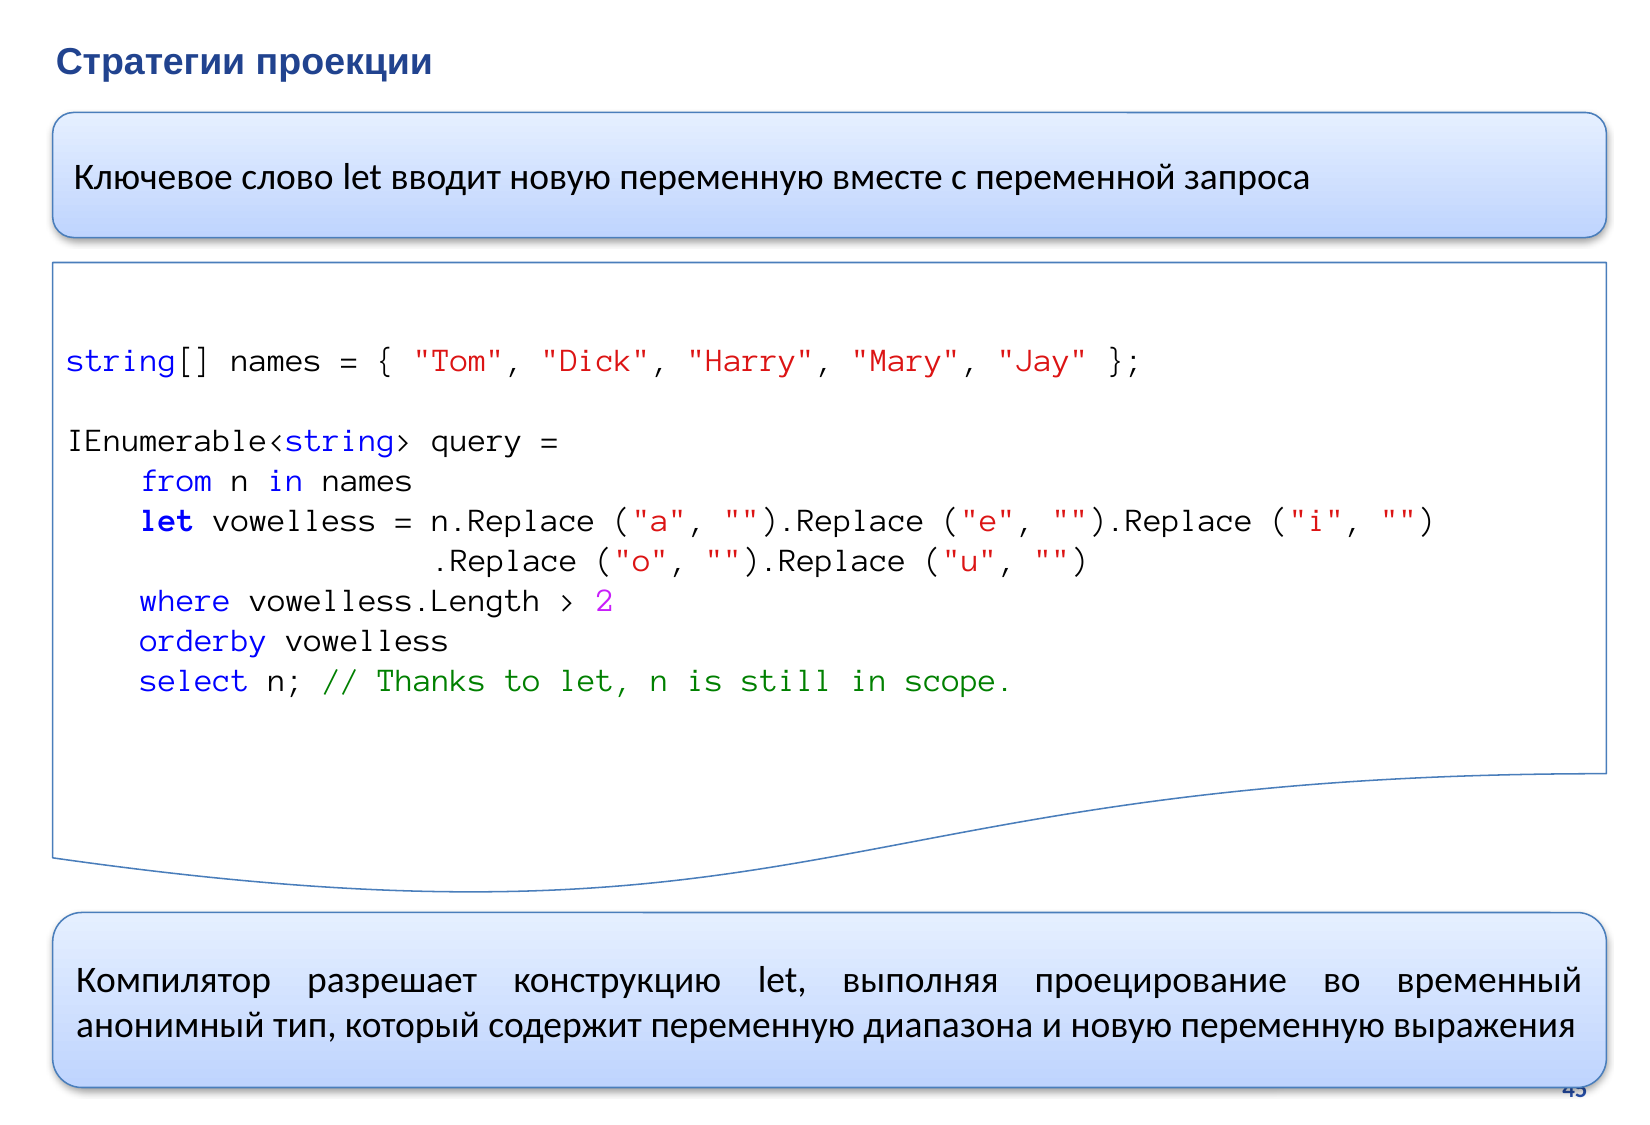

# Стратегии проекции
Ключевое слово let вводит новую переменную вместе с переменной запроса
string[] names = { "Tom", "Dick", "Harry", "Mary", "Jay" };

IEnumerable<string> query =
    from n in names
    let vowelless = n.Replace ("a", "").Replace ("e", "").Replace ("i", "")
                    .Replace ("o", "").Replace ("u", "")
    where vowelless.Length > 2
    orderby vowelless
    select n; // Thanks to let, n is still in scope.
Компилятор разрешает конструкцию let, выполняя проецирование во временный анонимный тип, который содержит переменную диапазона и новую переменную выражения